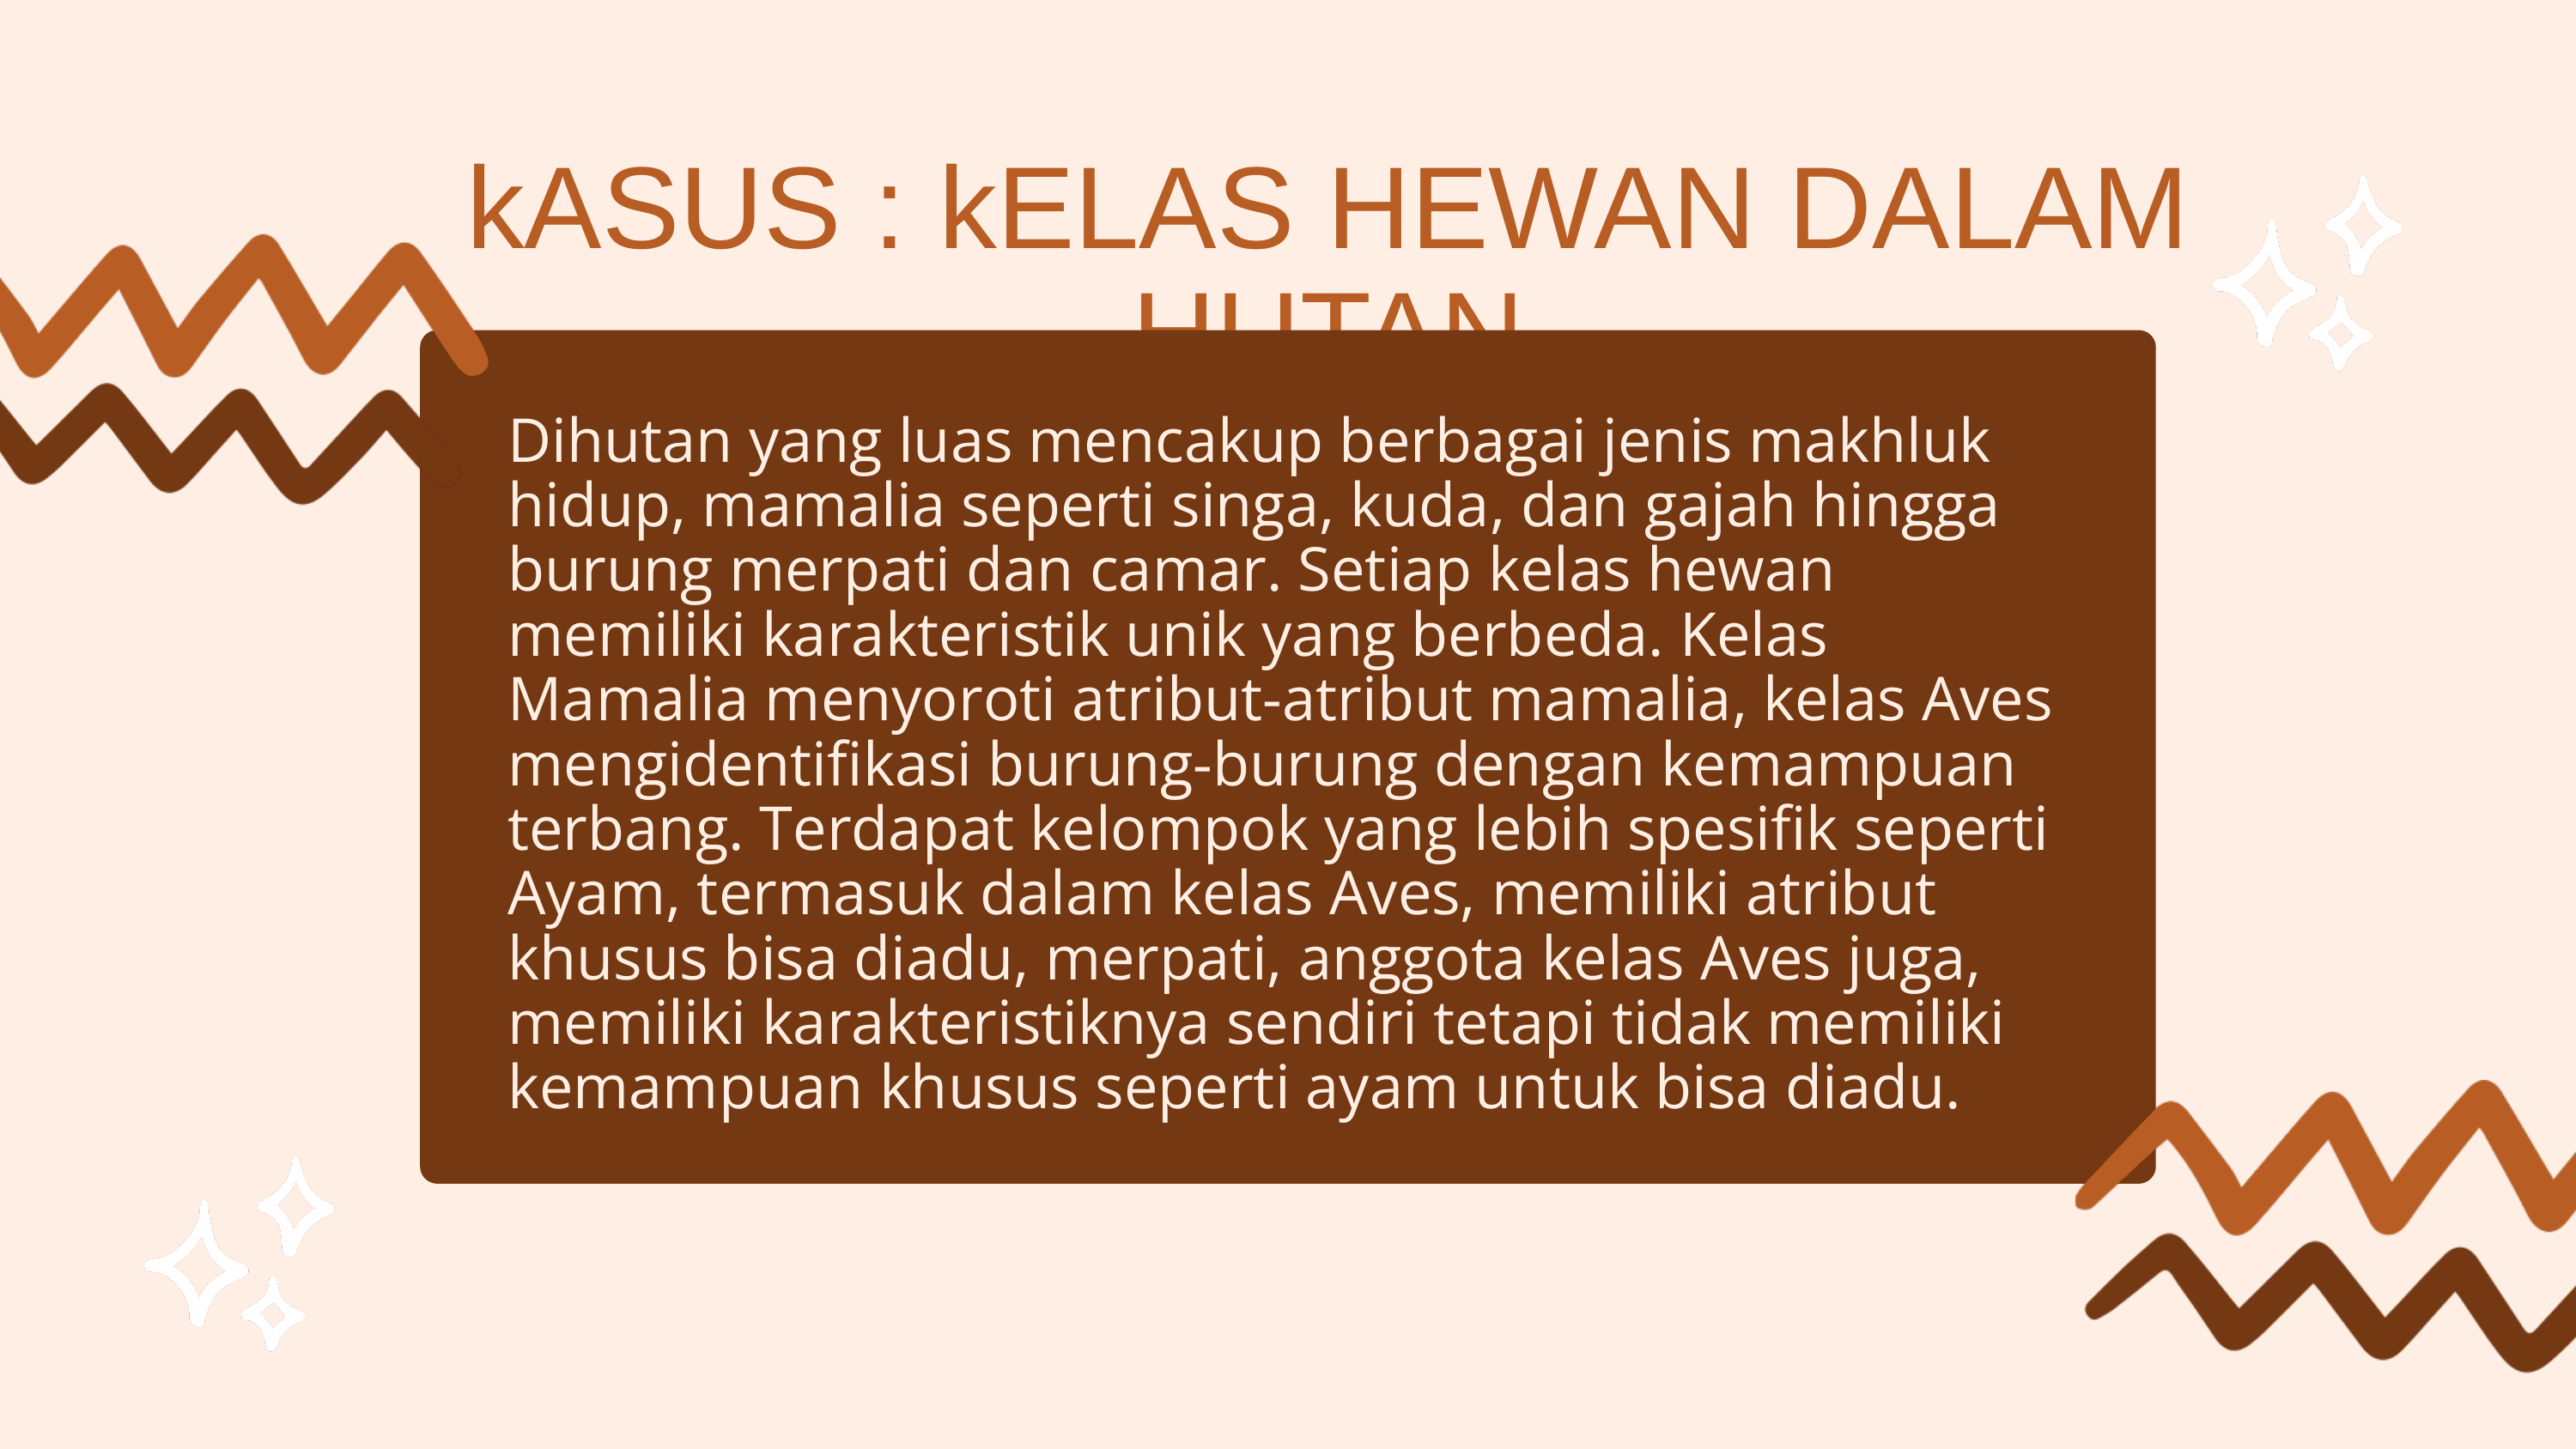

kASUS : kELAS HEWAN DALAM HUTAN

Dihutan yang luas mencakup berbagai jenis makhluk hidup, mamalia seperti singa, kuda, dan gajah hingga burung merpati dan camar. Setiap kelas hewan memiliki karakteristik unik yang berbeda. Kelas Mamalia menyoroti atribut-atribut mamalia, kelas Aves mengidentifikasi burung-burung dengan kemampuan terbang. Terdapat kelompok yang lebih spesifik seperti Ayam, termasuk dalam kelas Aves, memiliki atribut khusus bisa diadu, merpati, anggota kelas Aves juga, memiliki karakteristiknya sendiri tetapi tidak memiliki kemampuan khusus seperti ayam untuk bisa diadu.